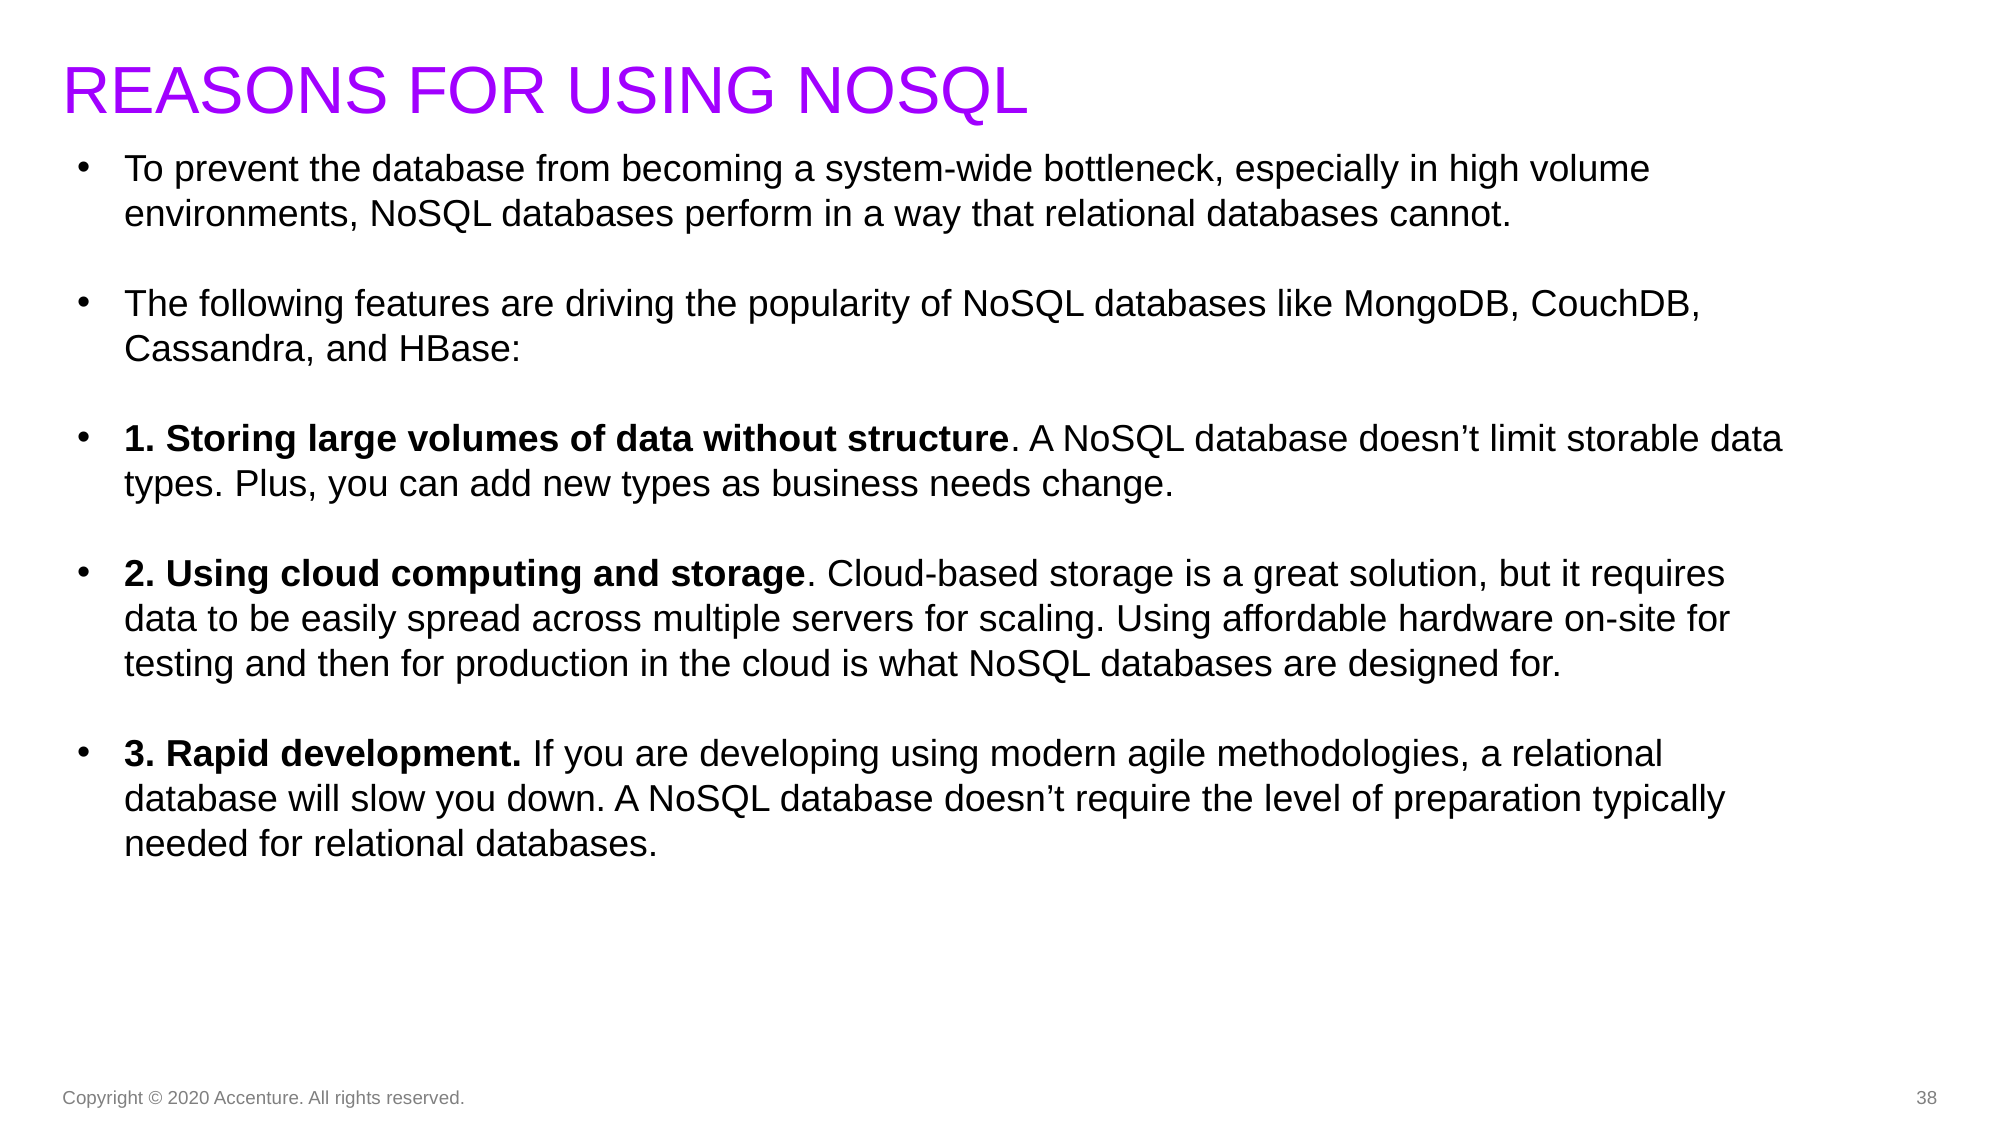

# Reasons for using NOSQL
To prevent the database from becoming a system-wide bottleneck, especially in high volume environments, NoSQL databases perform in a way that relational databases cannot.

The following features are driving the popularity of NoSQL databases like MongoDB, CouchDB, Cassandra, and HBase:

1. Storing large volumes of data without structure. A NoSQL database doesn’t limit storable data types. Plus, you can add new types as business needs change.

2. Using cloud computing and storage. Cloud-based storage is a great solution, but it requires data to be easily spread across multiple servers for scaling. Using affordable hardware on-site for testing and then for production in the cloud is what NoSQL databases are designed for.

3. Rapid development. If you are developing using modern agile methodologies, a relational database will slow you down. A NoSQL database doesn’t require the level of preparation typically needed for relational databases.